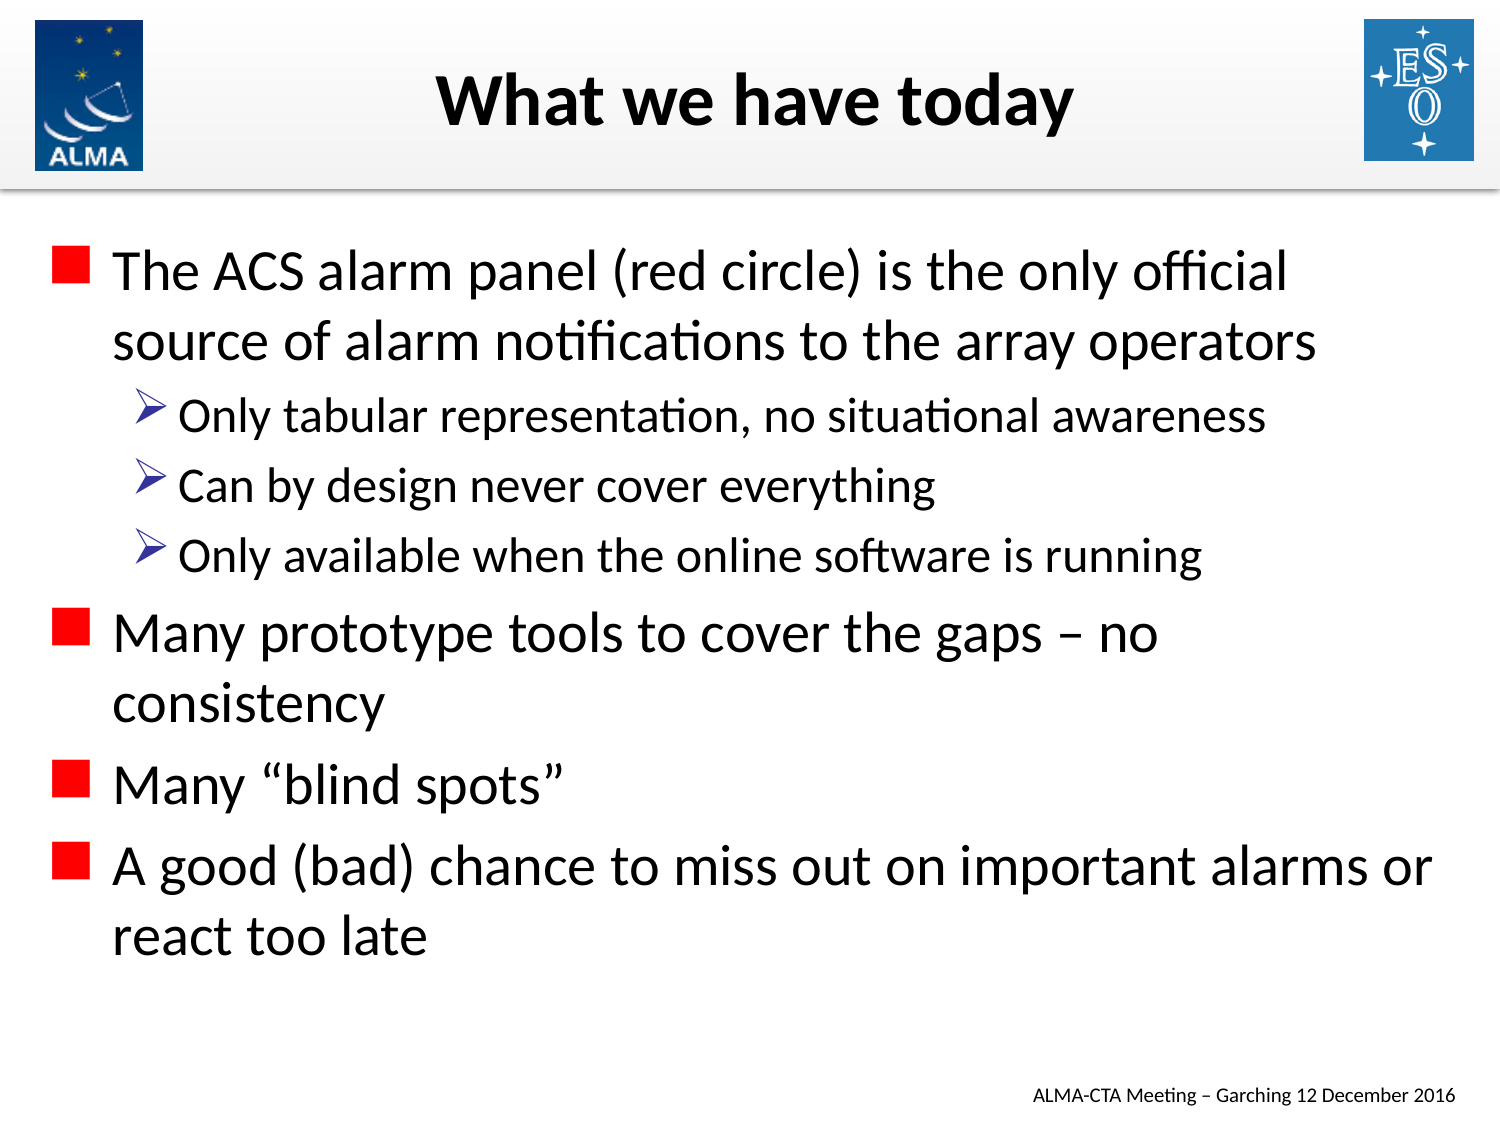

# What we have today
The ACS alarm panel (red circle) is the only official source of alarm notifications to the array operators
Only tabular representation, no situational awareness
Can by design never cover everything
Only available when the online software is running
Many prototype tools to cover the gaps – no consistency
Many “blind spots”
A good (bad) chance to miss out on important alarms or react too late